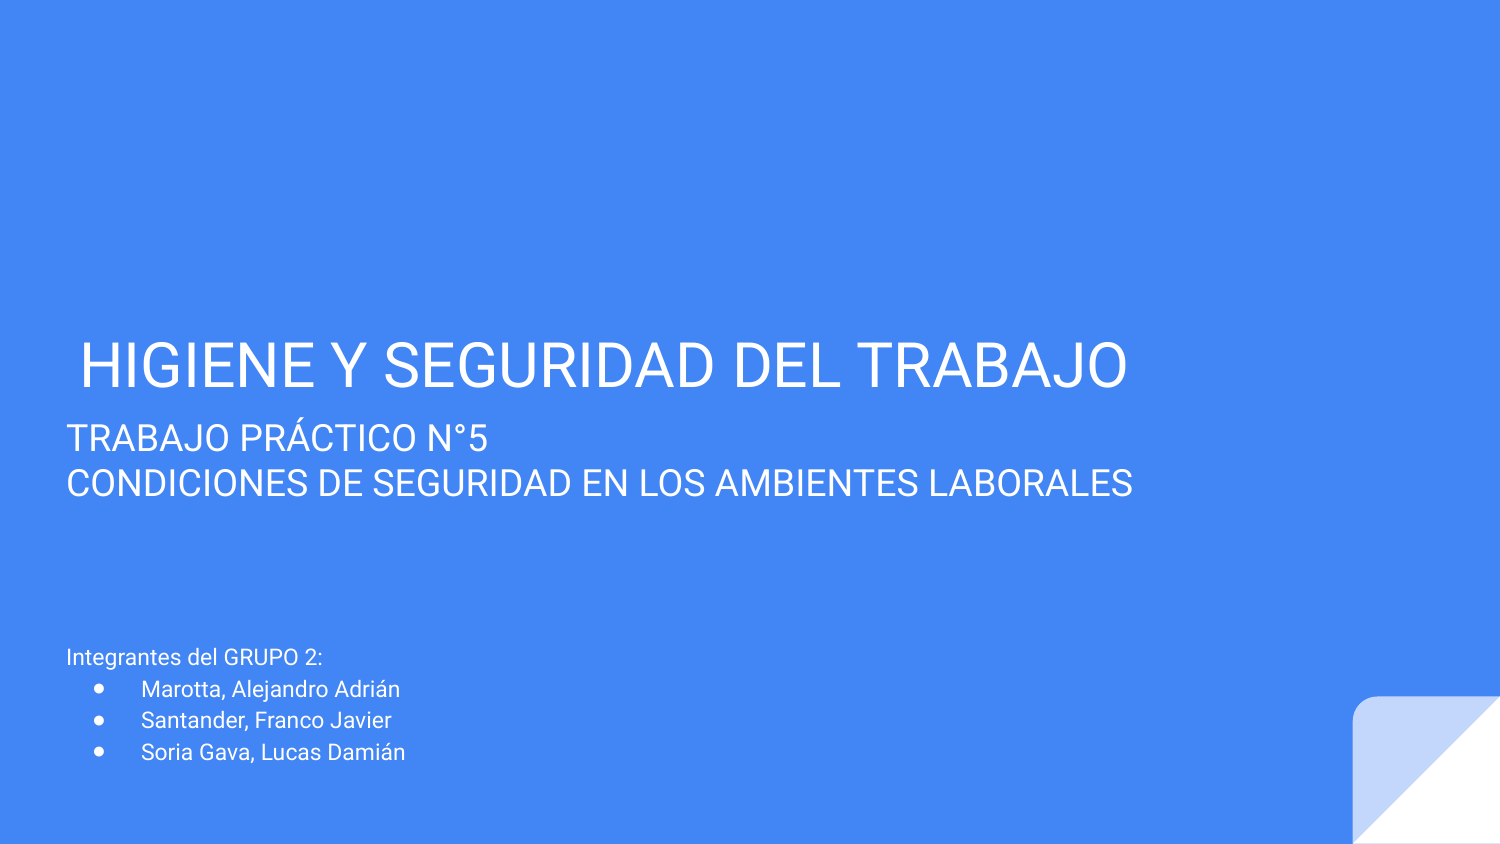

# HIGIENE Y SEGURIDAD DEL TRABAJO

TRABAJO PRÁCTICO N°5
CONDICIONES DE SEGURIDAD EN LOS AMBIENTES LABORALES

Integrantes del GRUPO 2:
Marotta, Alejandro Adrián
Santander, Franco Javier
Soria Gava, Lucas Damián